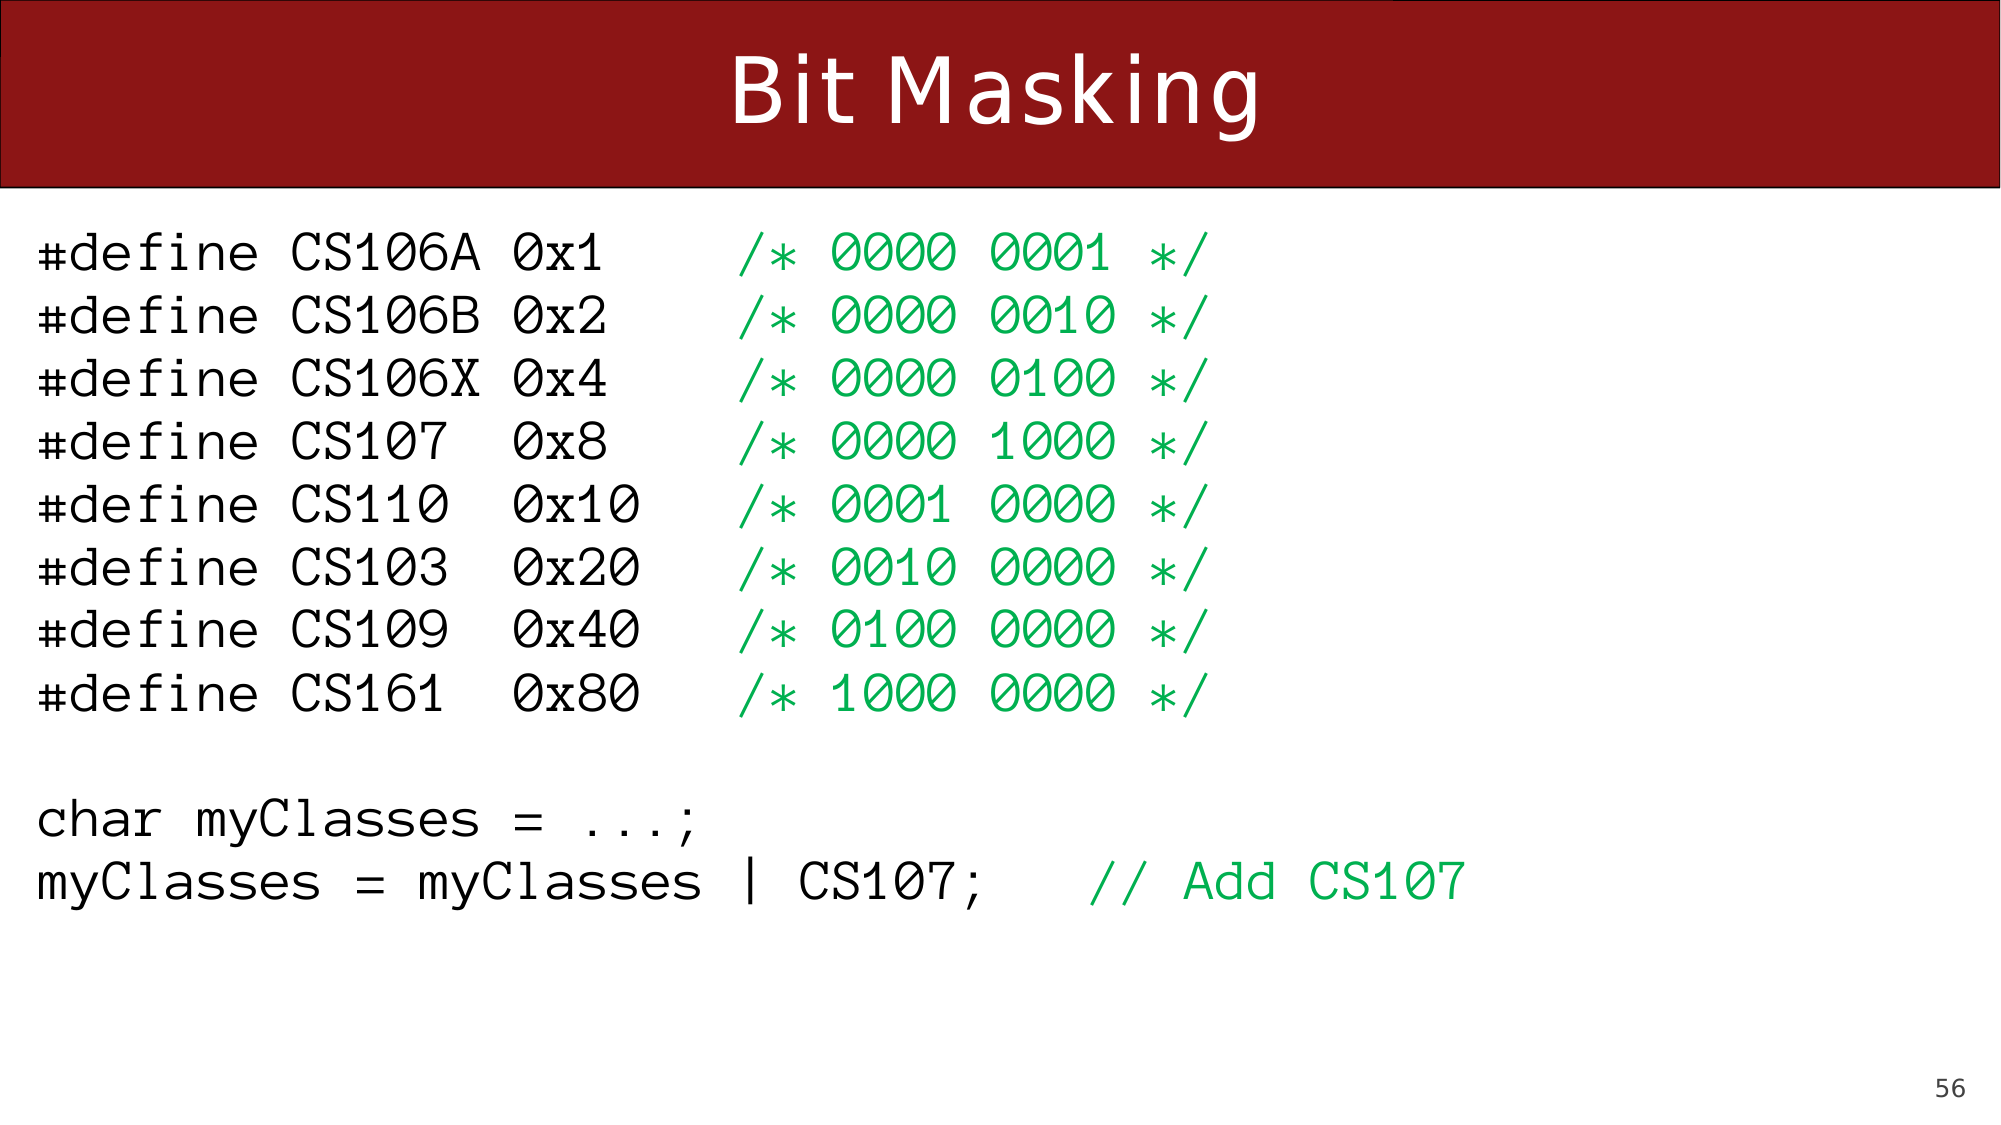

# Bit Masking
#define CS106A 0x1    /* 0000 0001 */
#define CS106B 0x2    /* 0000 0010 */
#define CS106X 0x4    /* 0000 0100 */
#define CS107  0x8    /* 0000 1000 */
#define CS110  0x10   /* 0001 0000 */
#define CS103  0x20   /* 0010 0000 */
#define CS109  0x40   /* 0100 0000 */
#define CS161  0x80   /* 1000 0000 */

char myClasses = ...;
myClasses = myClasses | CS107;	// Add CS107